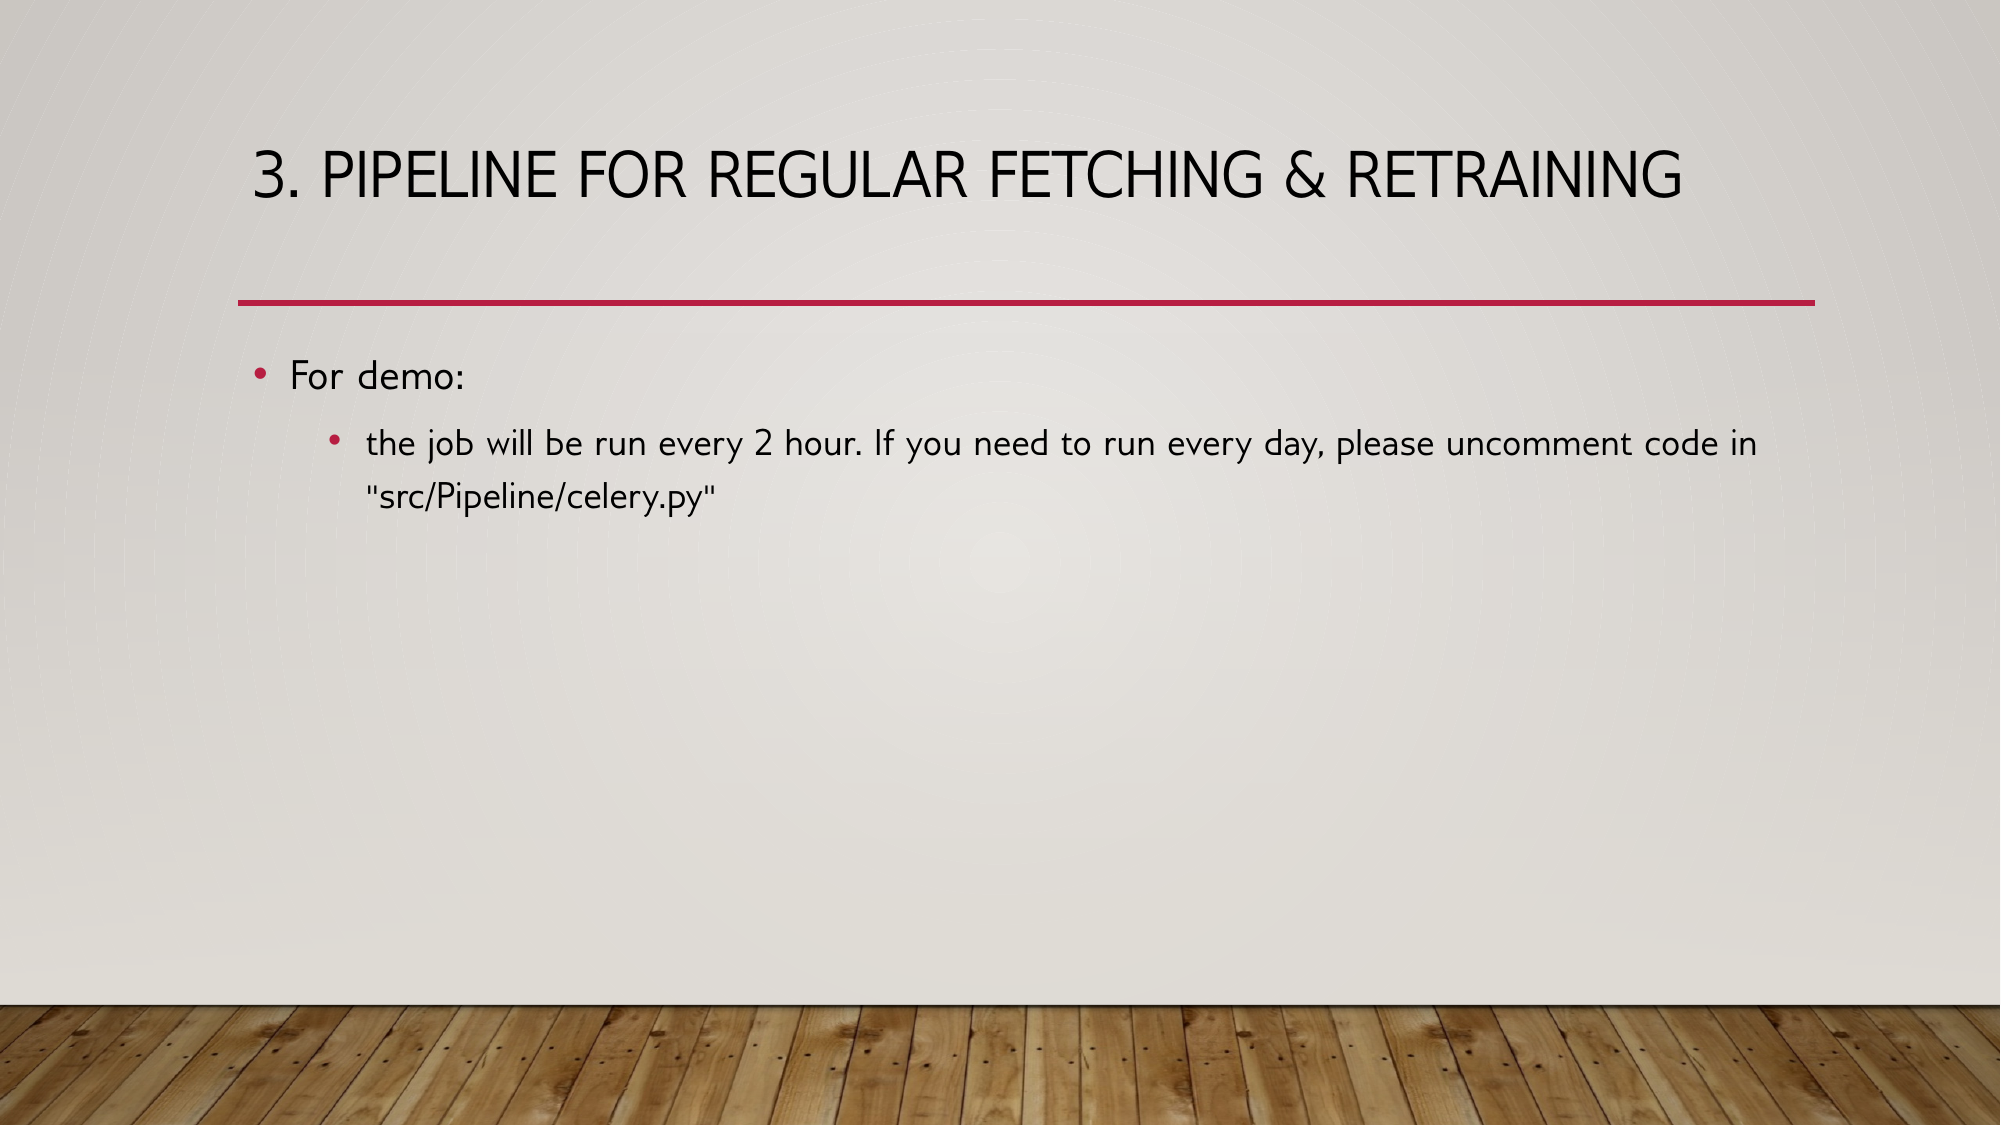

# 3. Pipeline for regular fetching & retraining
For demo:
the job will be run every 2 hour. If you need to run every day, please uncomment code in "src/Pipeline/celery.py"